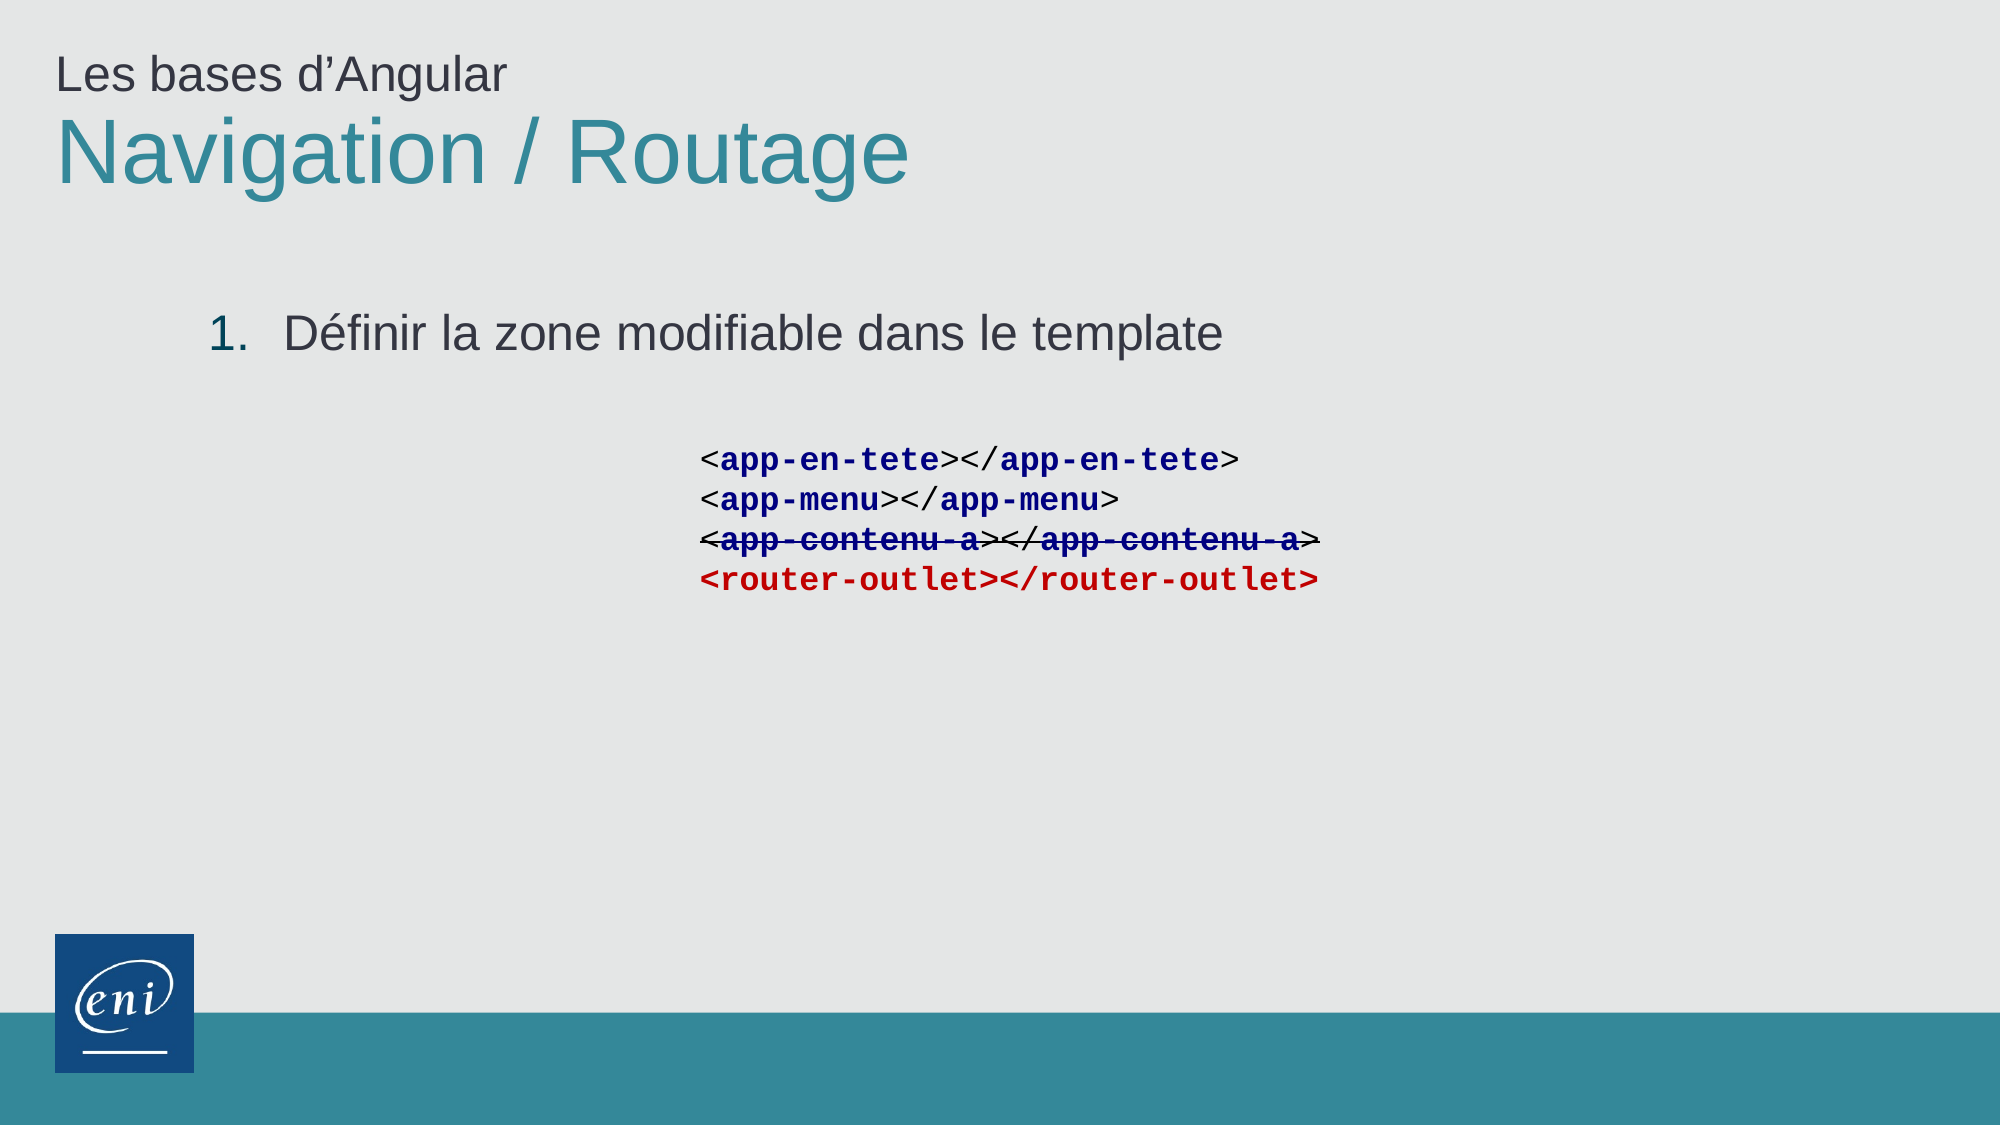

Les bases d’Angular
# Navigation / Routage
Définir la zone modifiable dans le template
<app-en-tete></app-en-tete>
<app-menu></app-menu>
<app-contenu-a></app-contenu-a>
<router-outlet></router-outlet>